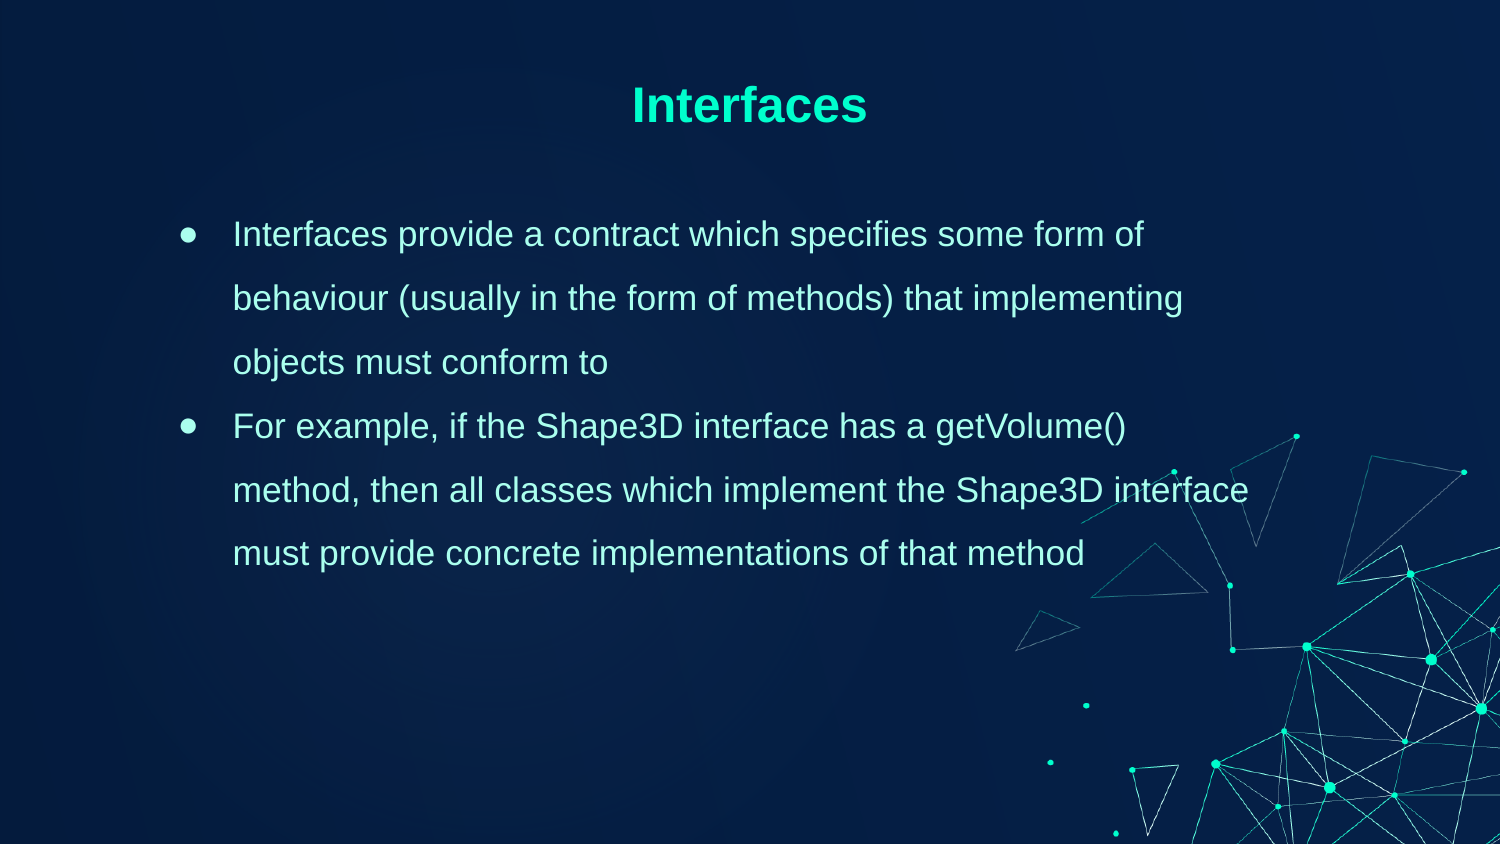

# Interfaces

Interfaces provide a contract which specifies some form of behaviour (usually in the form of methods) that implementing objects must conform to
For example, if the Shape3D interface has a getVolume() method, then all classes which implement the Shape3D interface must provide concrete implementations of that method